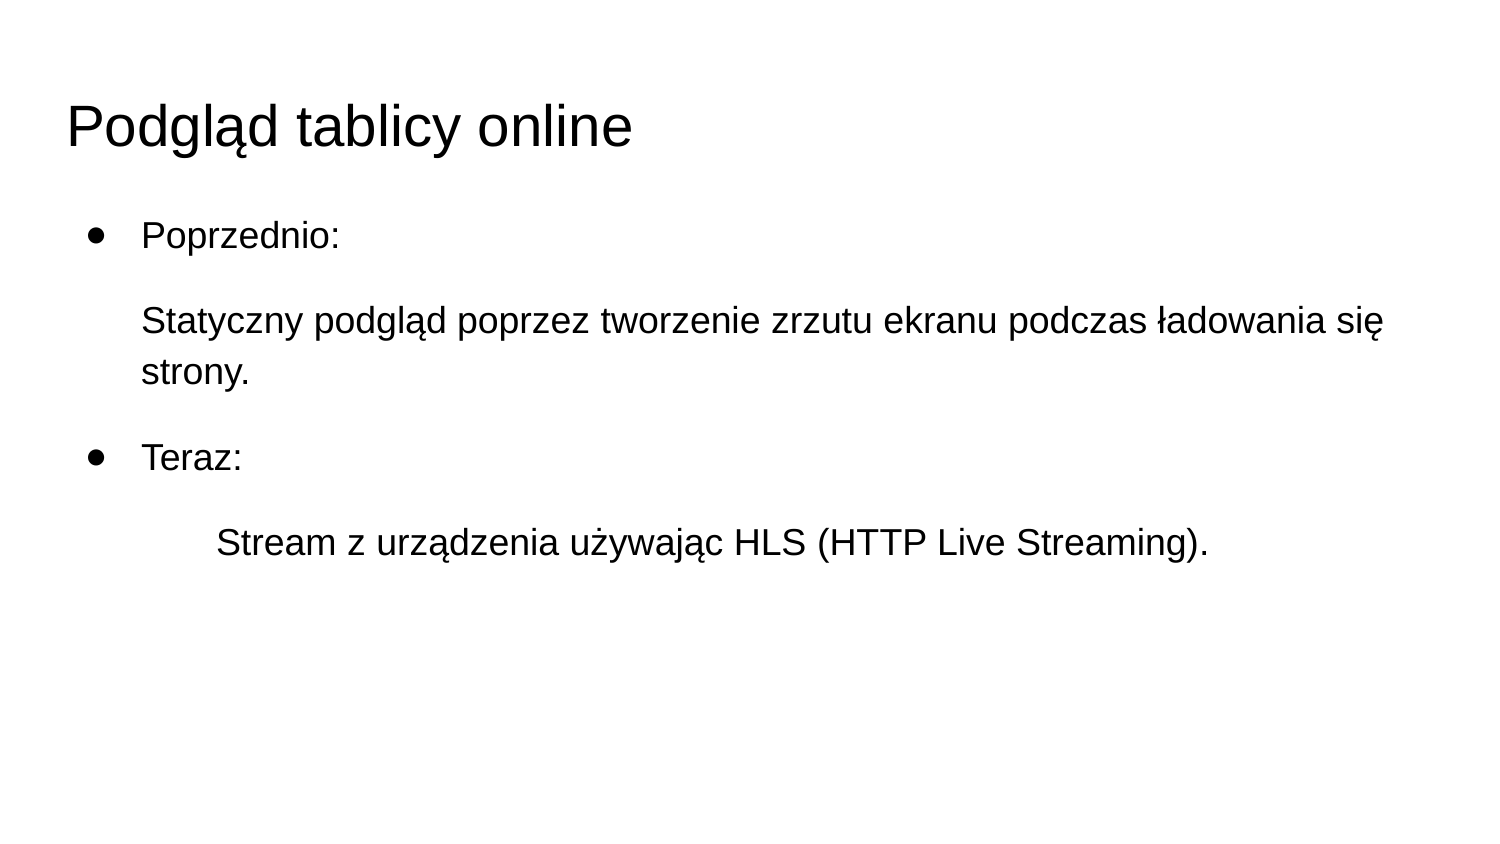

# Podgląd tablicy online
Poprzednio:
Statyczny podgląd poprzez tworzenie zrzutu ekranu podczas ładowania się strony.
Teraz:
	Stream z urządzenia używając HLS (HTTP Live Streaming).